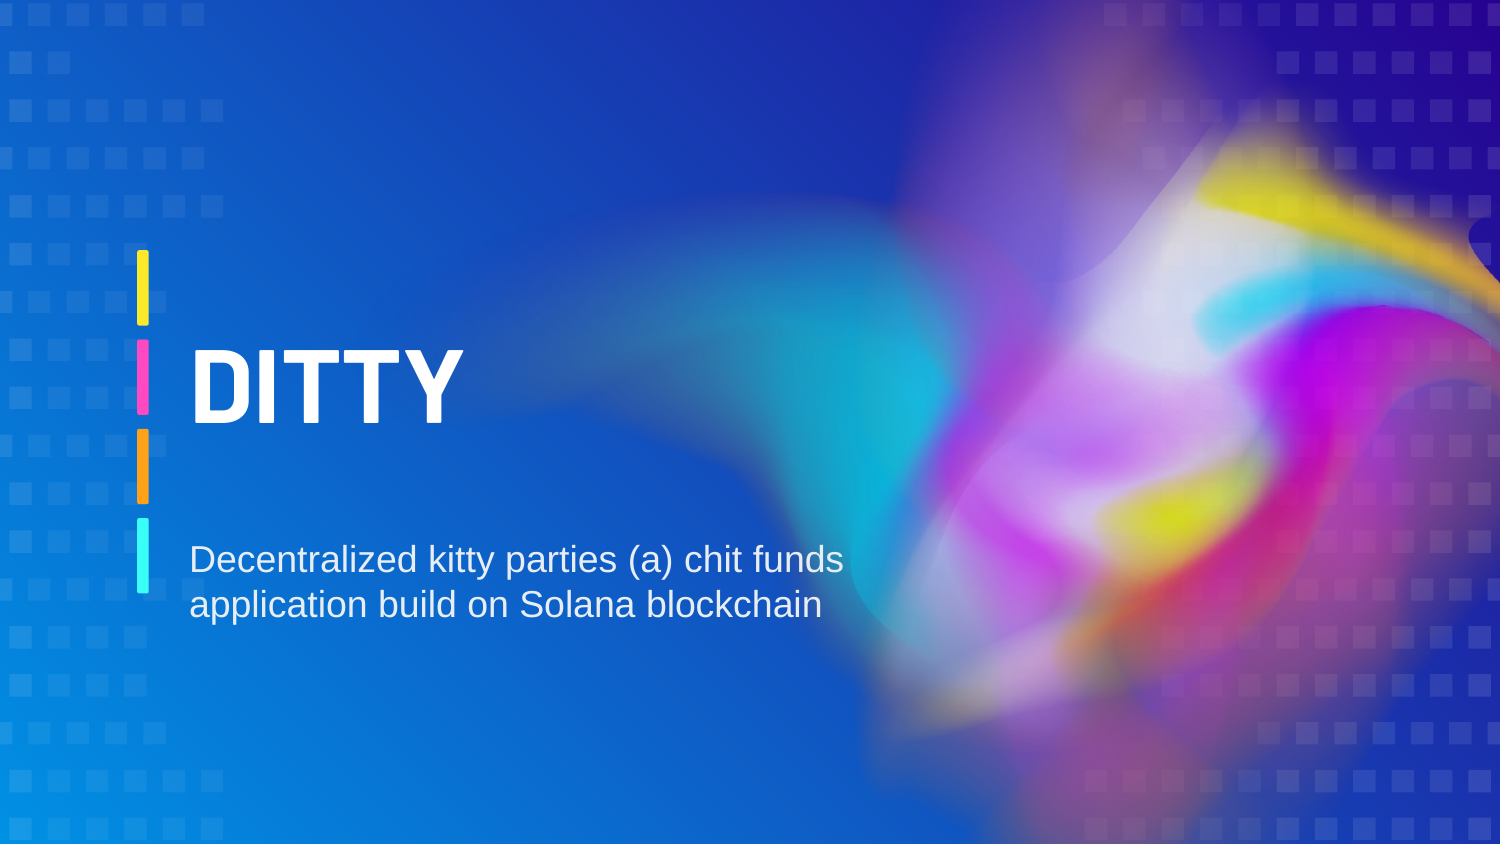

# DITTY

Decentralized kitty parties (a) chit funds application build on Solana blockchain